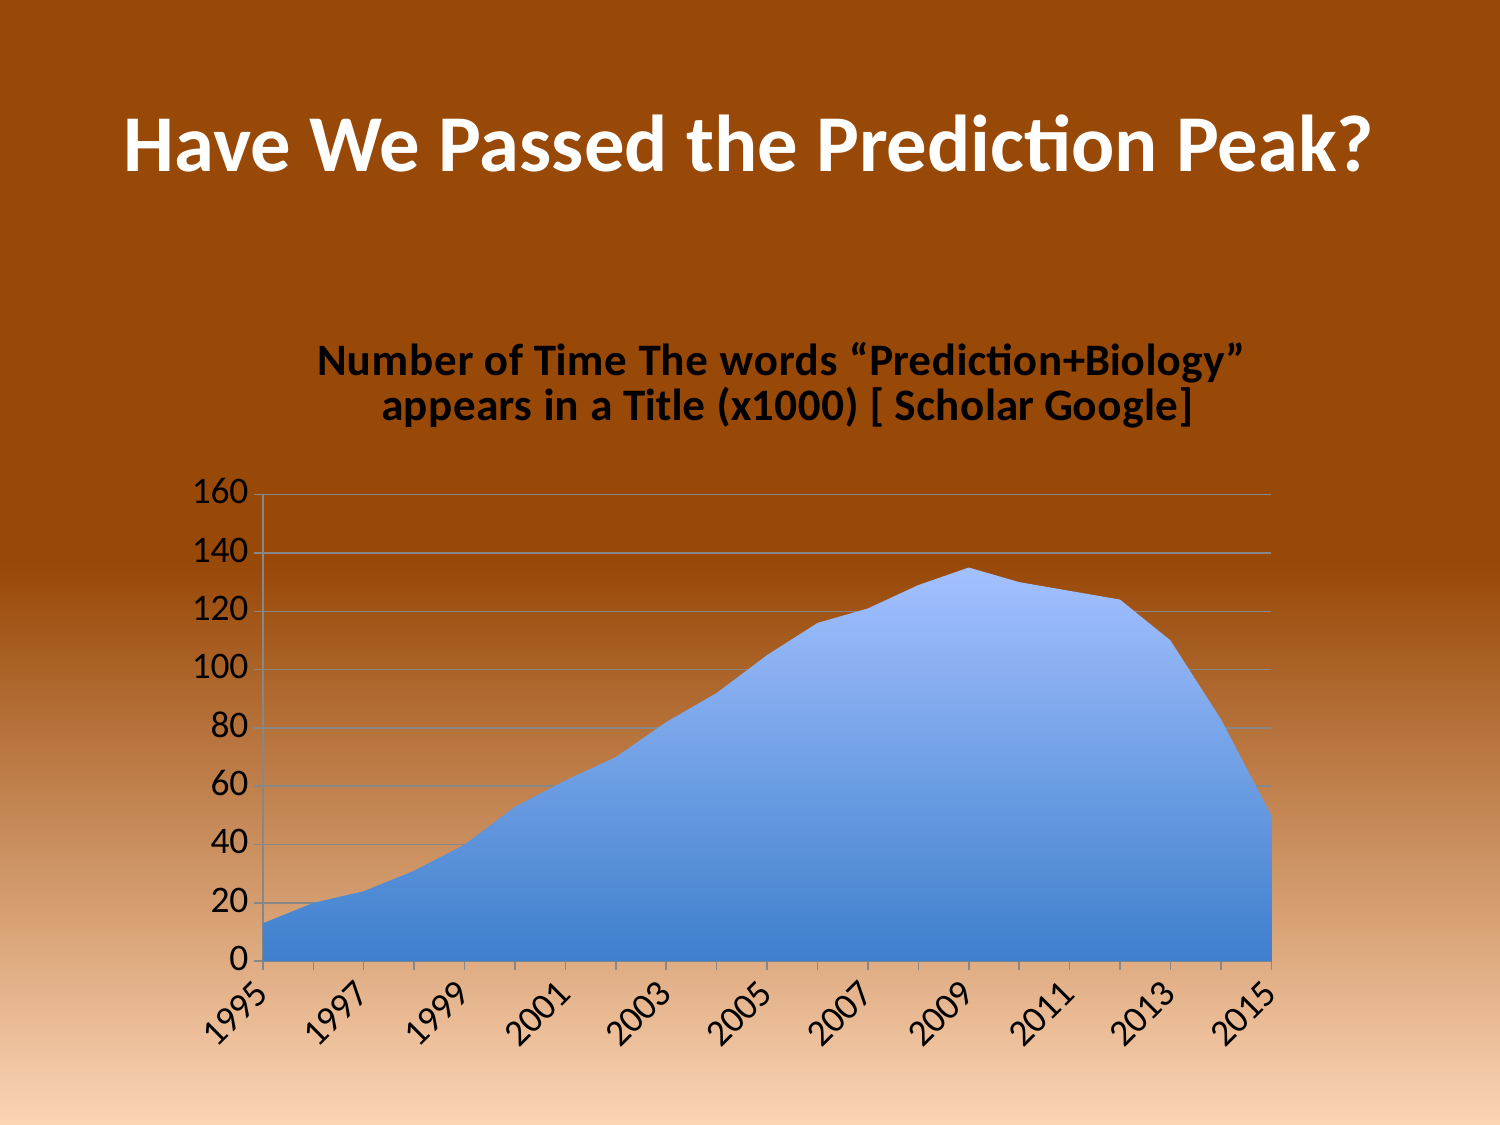

# Have We Passed the Prediction Peak?

### Chart: Number of Time The words “Prediction+Biology”  appears in a Title (x1000) [ Scholar Google]

| Category | Series 1 |
|---|---|
| 1995.0 | 13.0 |
| 1996.0 | 20.0 |
| 1997.0 | 24.0 |
| 1998.0 | 31.0 |
| 1999.0 | 40.0 |
| 2000.0 | 53.0 |
| 2001.0 | 62.0 |
| 2002.0 | 70.0 |
| 2003.0 | 82.0 |
| 2004.0 | 92.0 |
| 2005.0 | 105.0 |
| 2006.0 | 116.0 |
| 2007.0 | 121.0 |
| 2008.0 | 129.0 |
| 2009.0 | 135.0 |
| 2010.0 | 130.0 |
| 2011.0 | 127.0 |
| 2012.0 | 124.0 |
| 2013.0 | 110.0 |
| 2014.0 | 83.0 |
| 2015.0 | 50.0 |